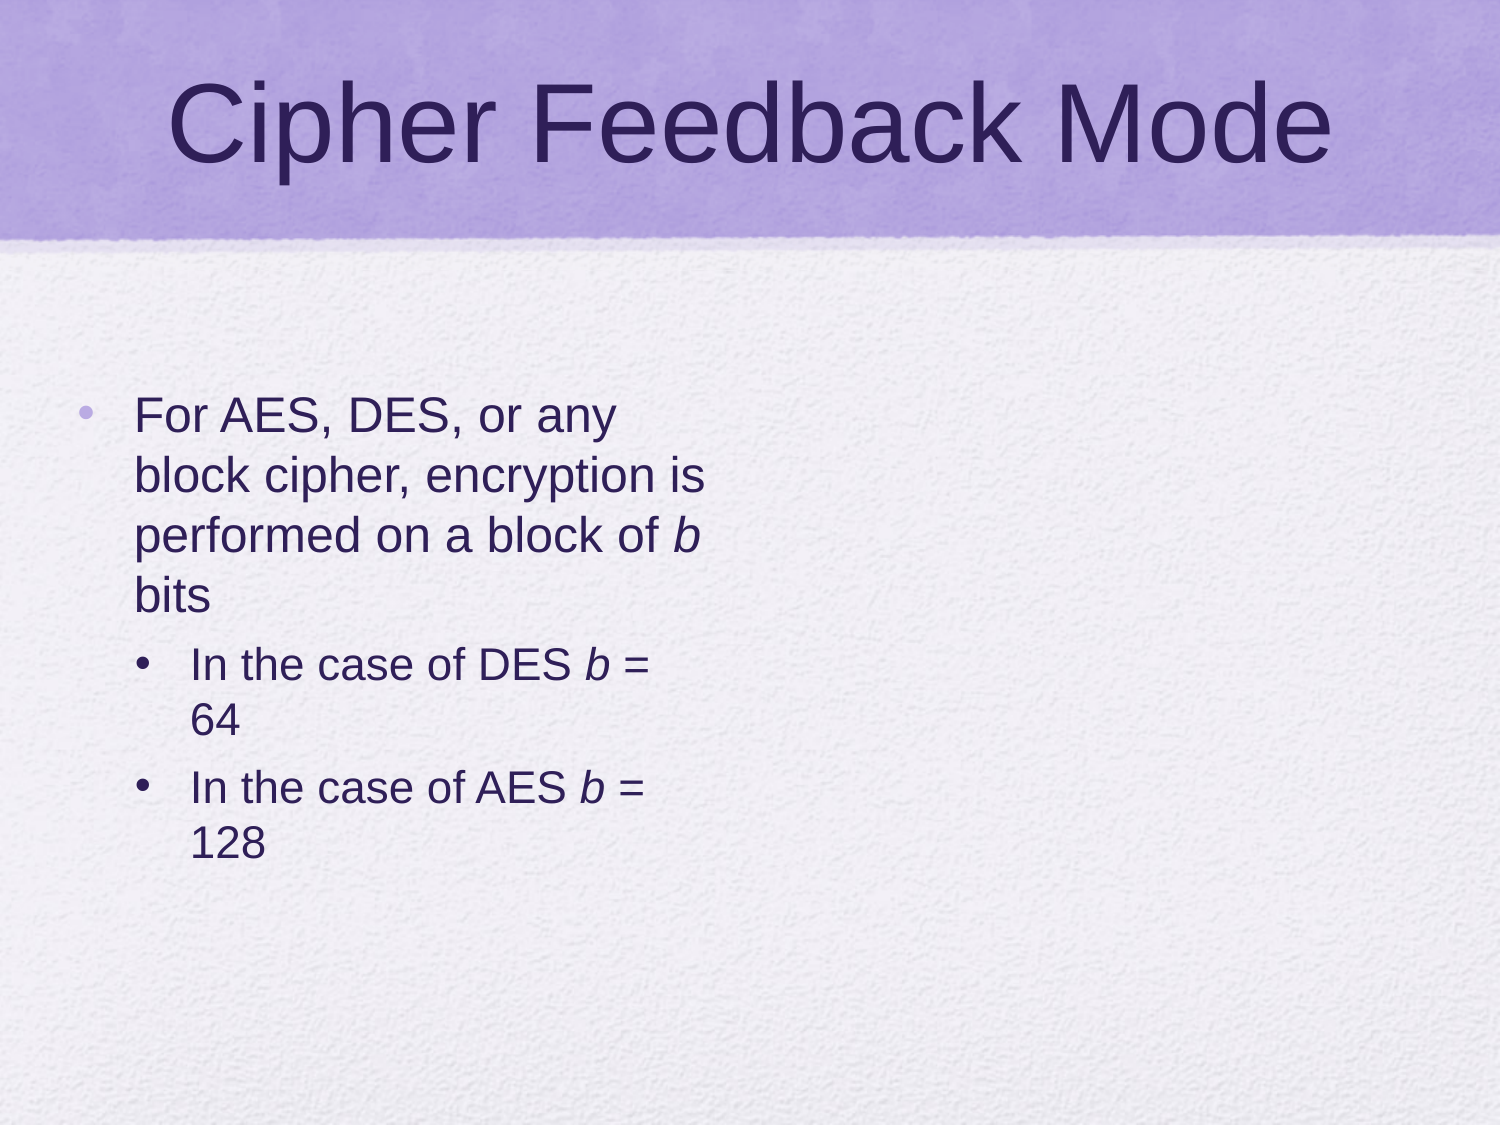

# Cipher Feedback Mode

For AES, DES, or any block cipher, encryption is performed on a block of b bits
In the case of DES b = 64
In the case of AES b = 128